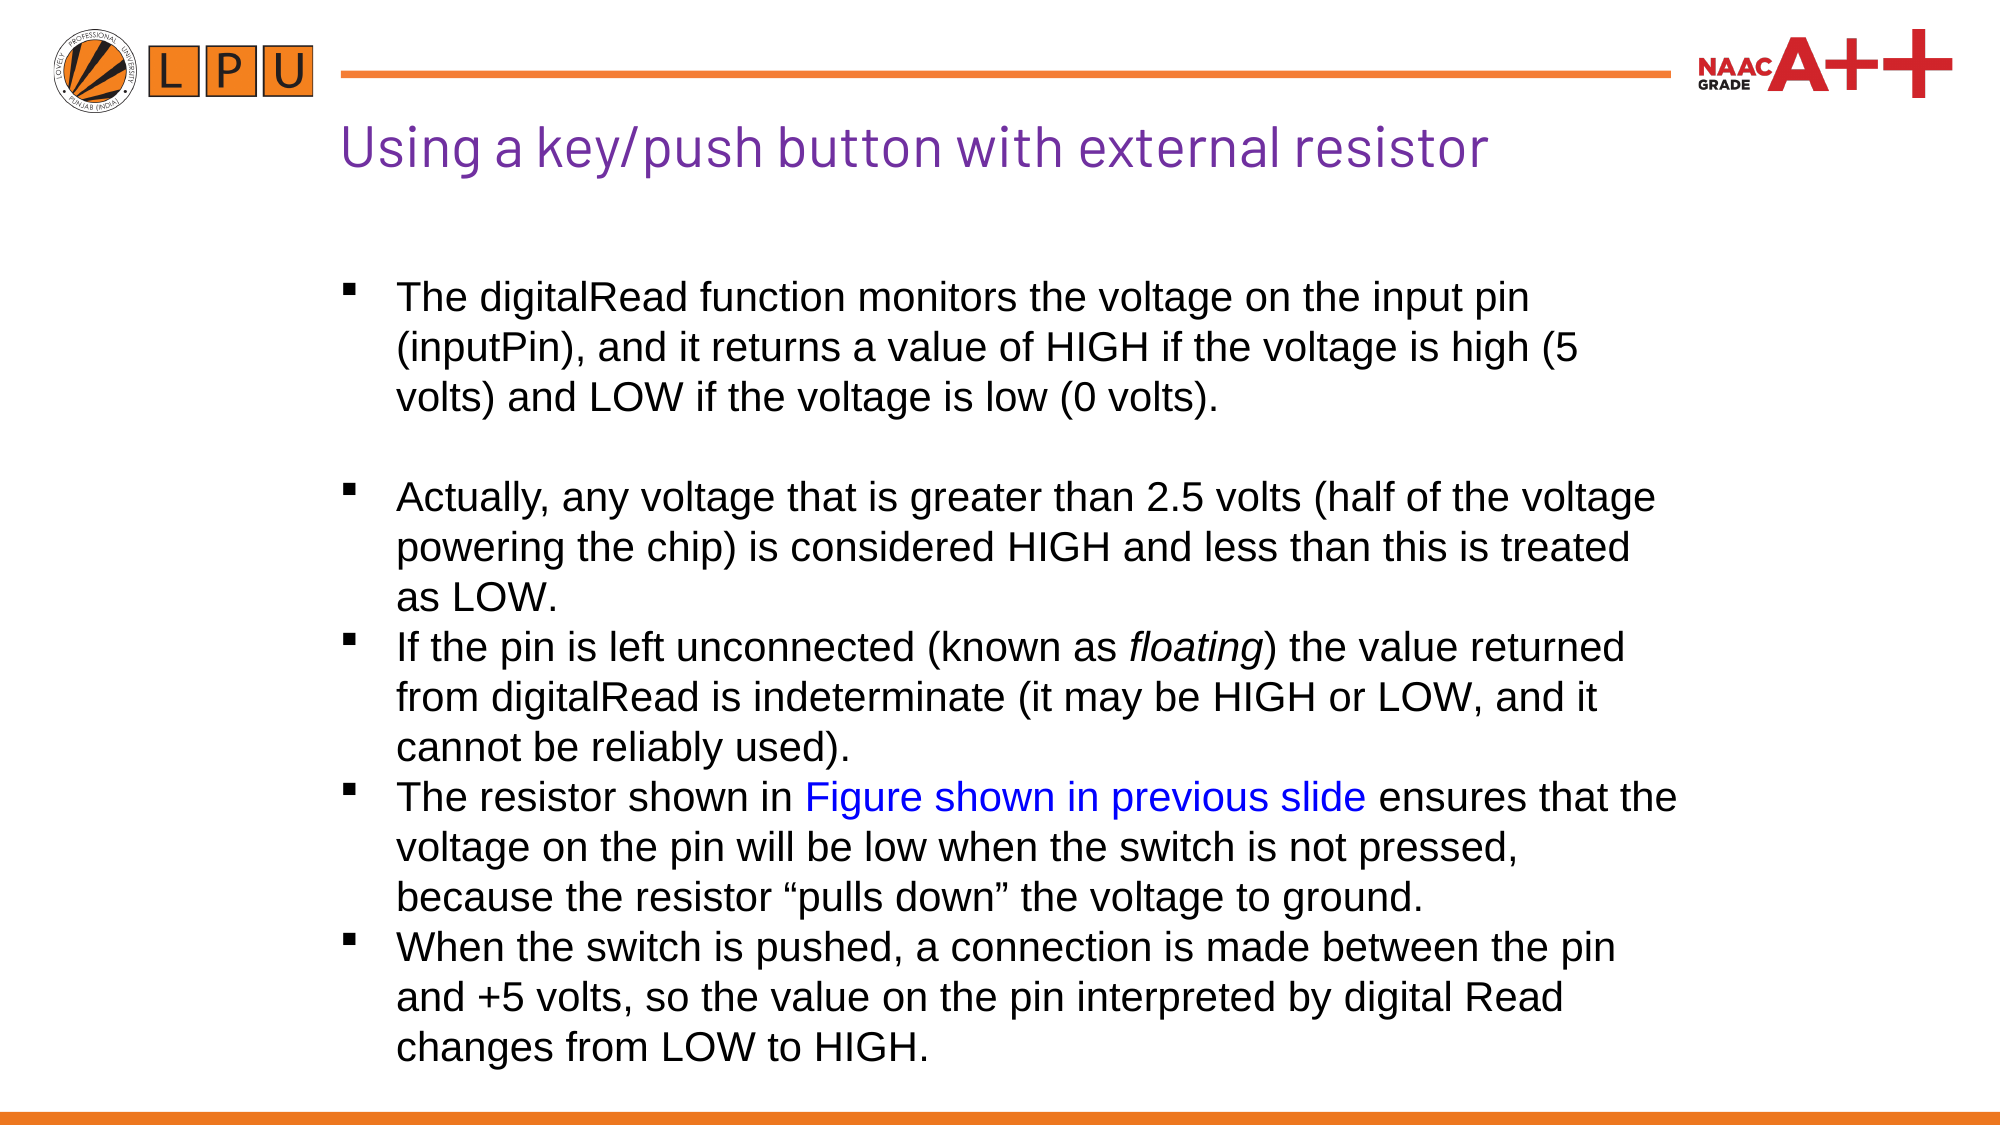

Using a key/push button with external resistor
The digitalRead function monitors the voltage on the input pin (inputPin), and it returns a value of HIGH if the voltage is high (5 volts) and LOW if the voltage is low (0 volts).

Actually, any voltage that is greater than 2.5 volts (half of the voltage powering the chip) is considered HIGH and less than this is treated as LOW.
If the pin is left unconnected (known as floating) the value returned from digitalRead is indeterminate (it may be HIGH or LOW, and it cannot be reliably used).
The resistor shown in Figure shown in previous slide ensures that the voltage on the pin will be low when the switch is not pressed, because the resistor “pulls down” the voltage to ground.
When the switch is pushed, a connection is made between the pin and +5 volts, so the value on the pin interpreted by digital Read changes from LOW to HIGH.